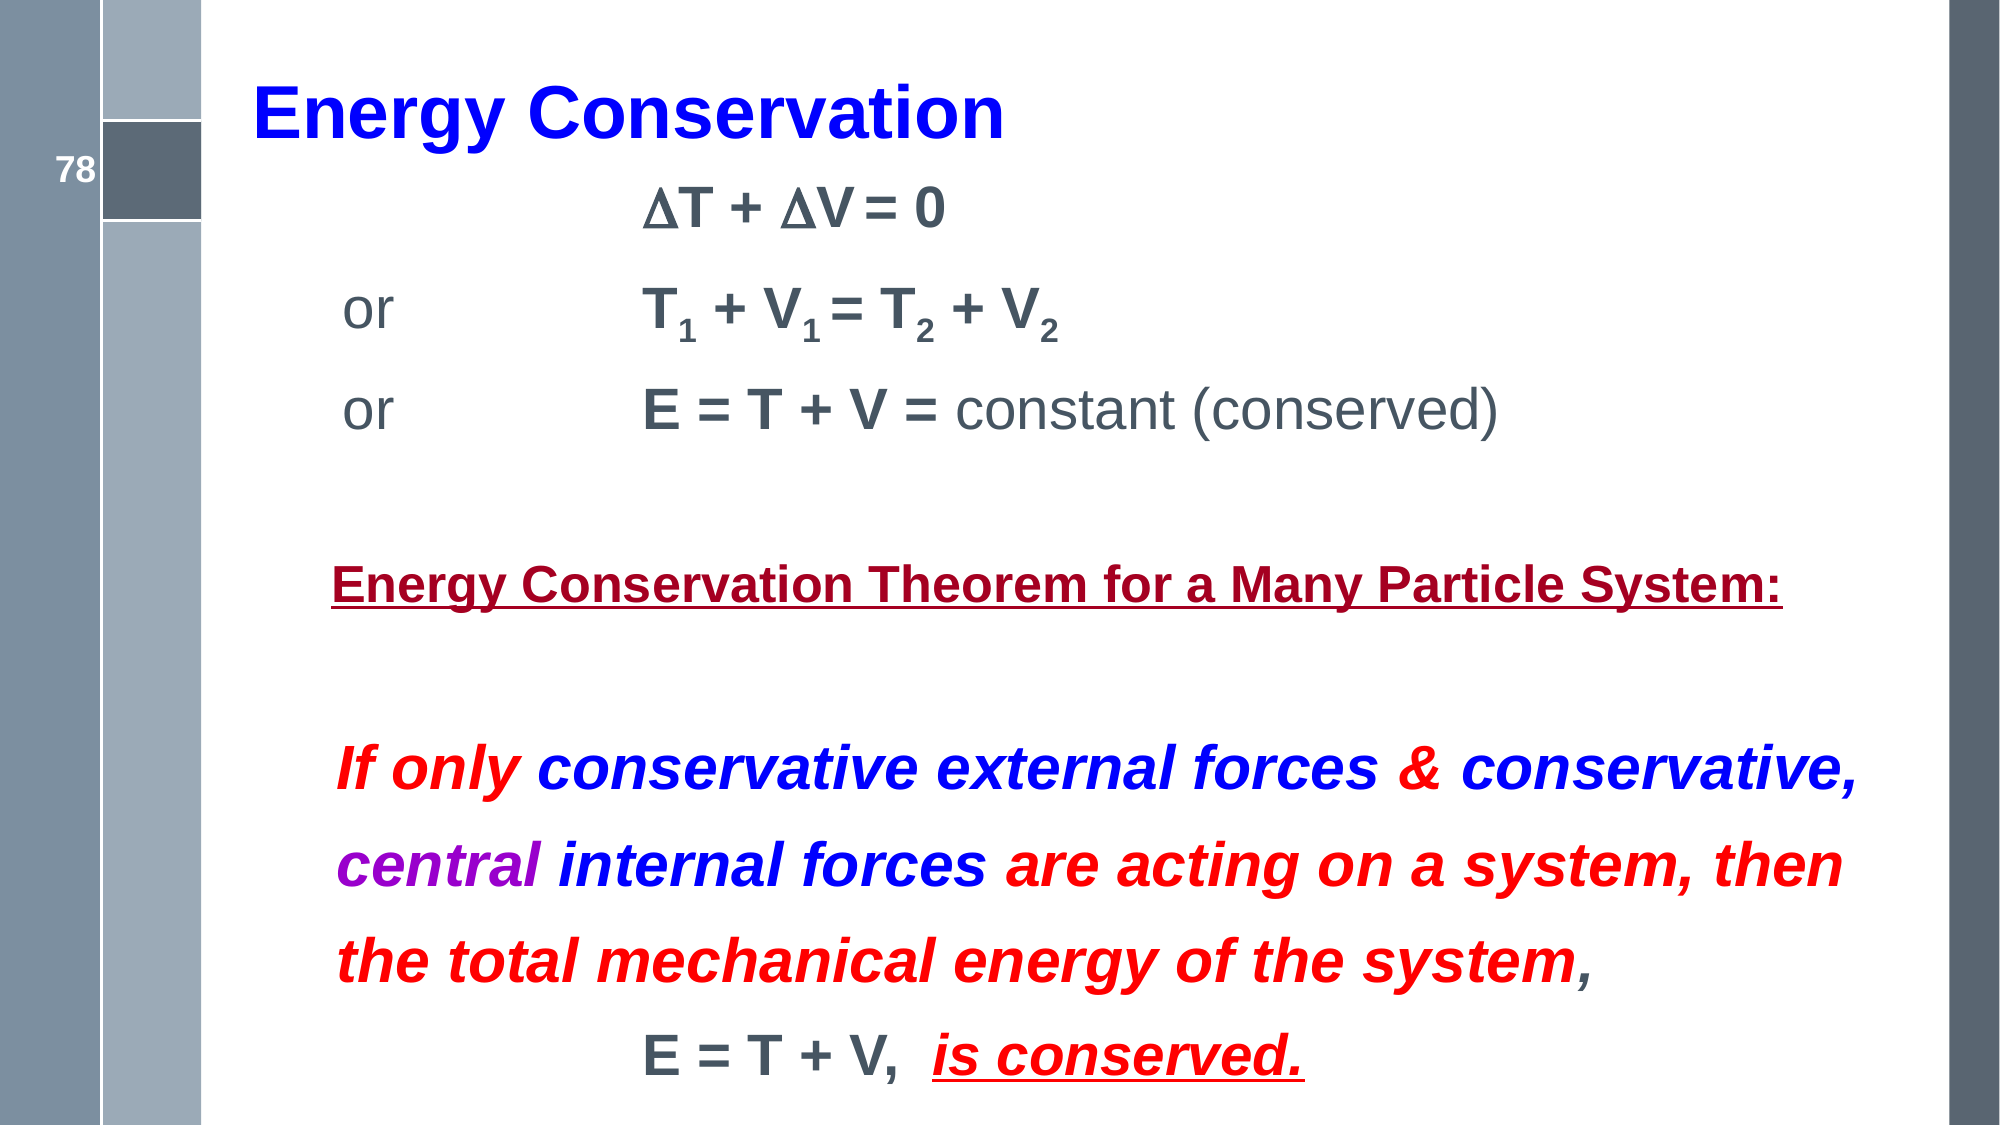

# Energy Conservation
			ΔT + ΔV = 0
	or		T1 + V1 = T2 + V2
	or 		E = T + V = constant (conserved)

  Energy Conservation Theorem for a Many Particle System:

  If only conservative external forces & conservative,
  central internal forces are acting on a system, then
  the total mechanical energy of the system,
			E = T + V,  is conserved.